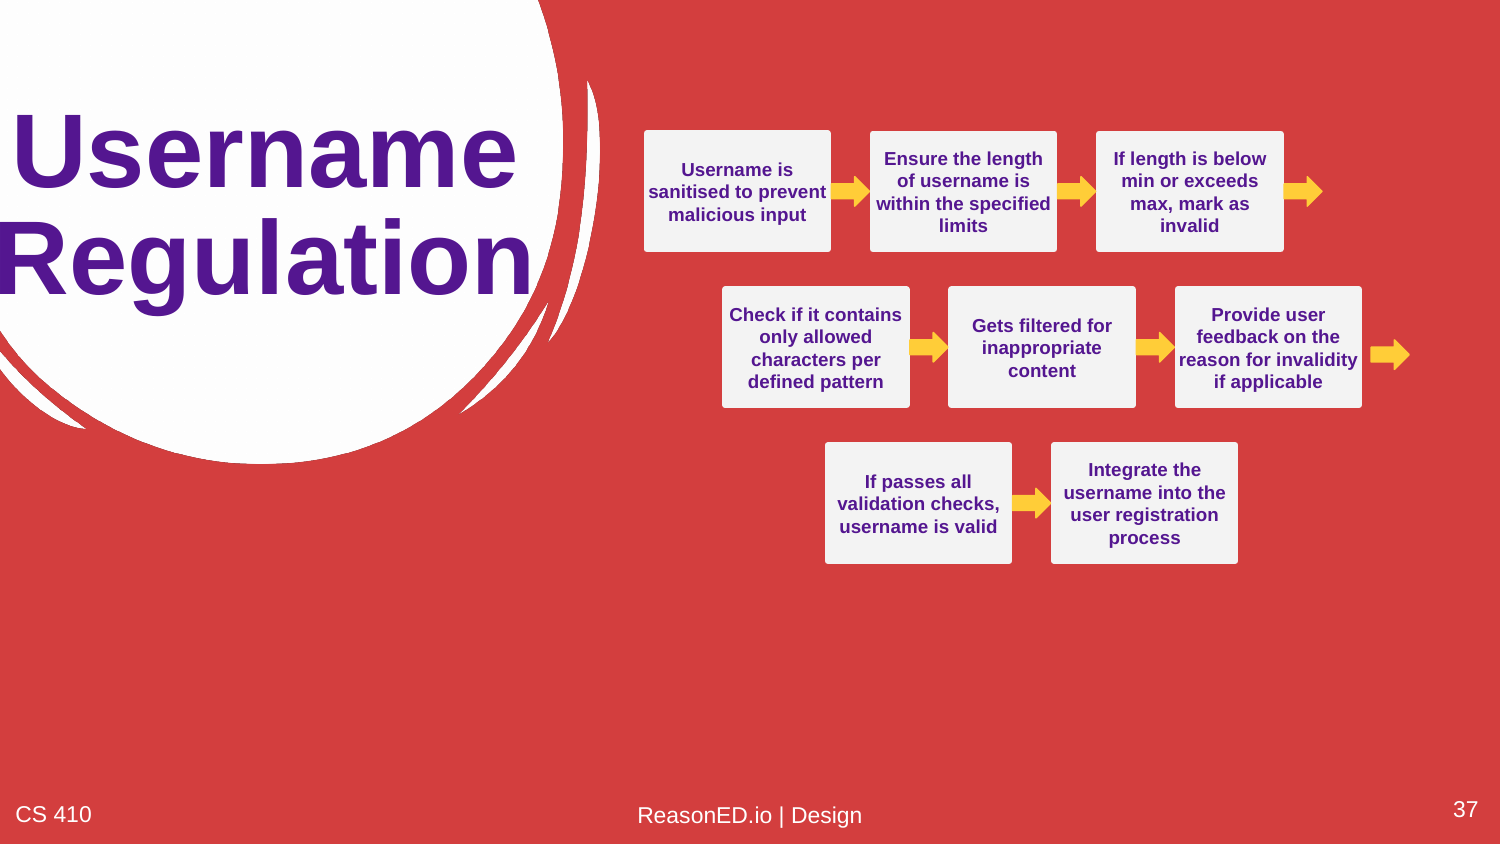

# Username
Regulation

Username is sanitised to prevent malicious input
Ensure the length of username is within the specified limits
If length is below min or exceeds max, mark as invalid

Check if it contains only allowed characters per defined pattern
Gets filtered for inappropriate content
Provide user feedback on the reason for invalidity if applicable

Integrate the username into the user registration process
If passes all validation checks, username is valid

37
CS 410
ReasonED.io | Design